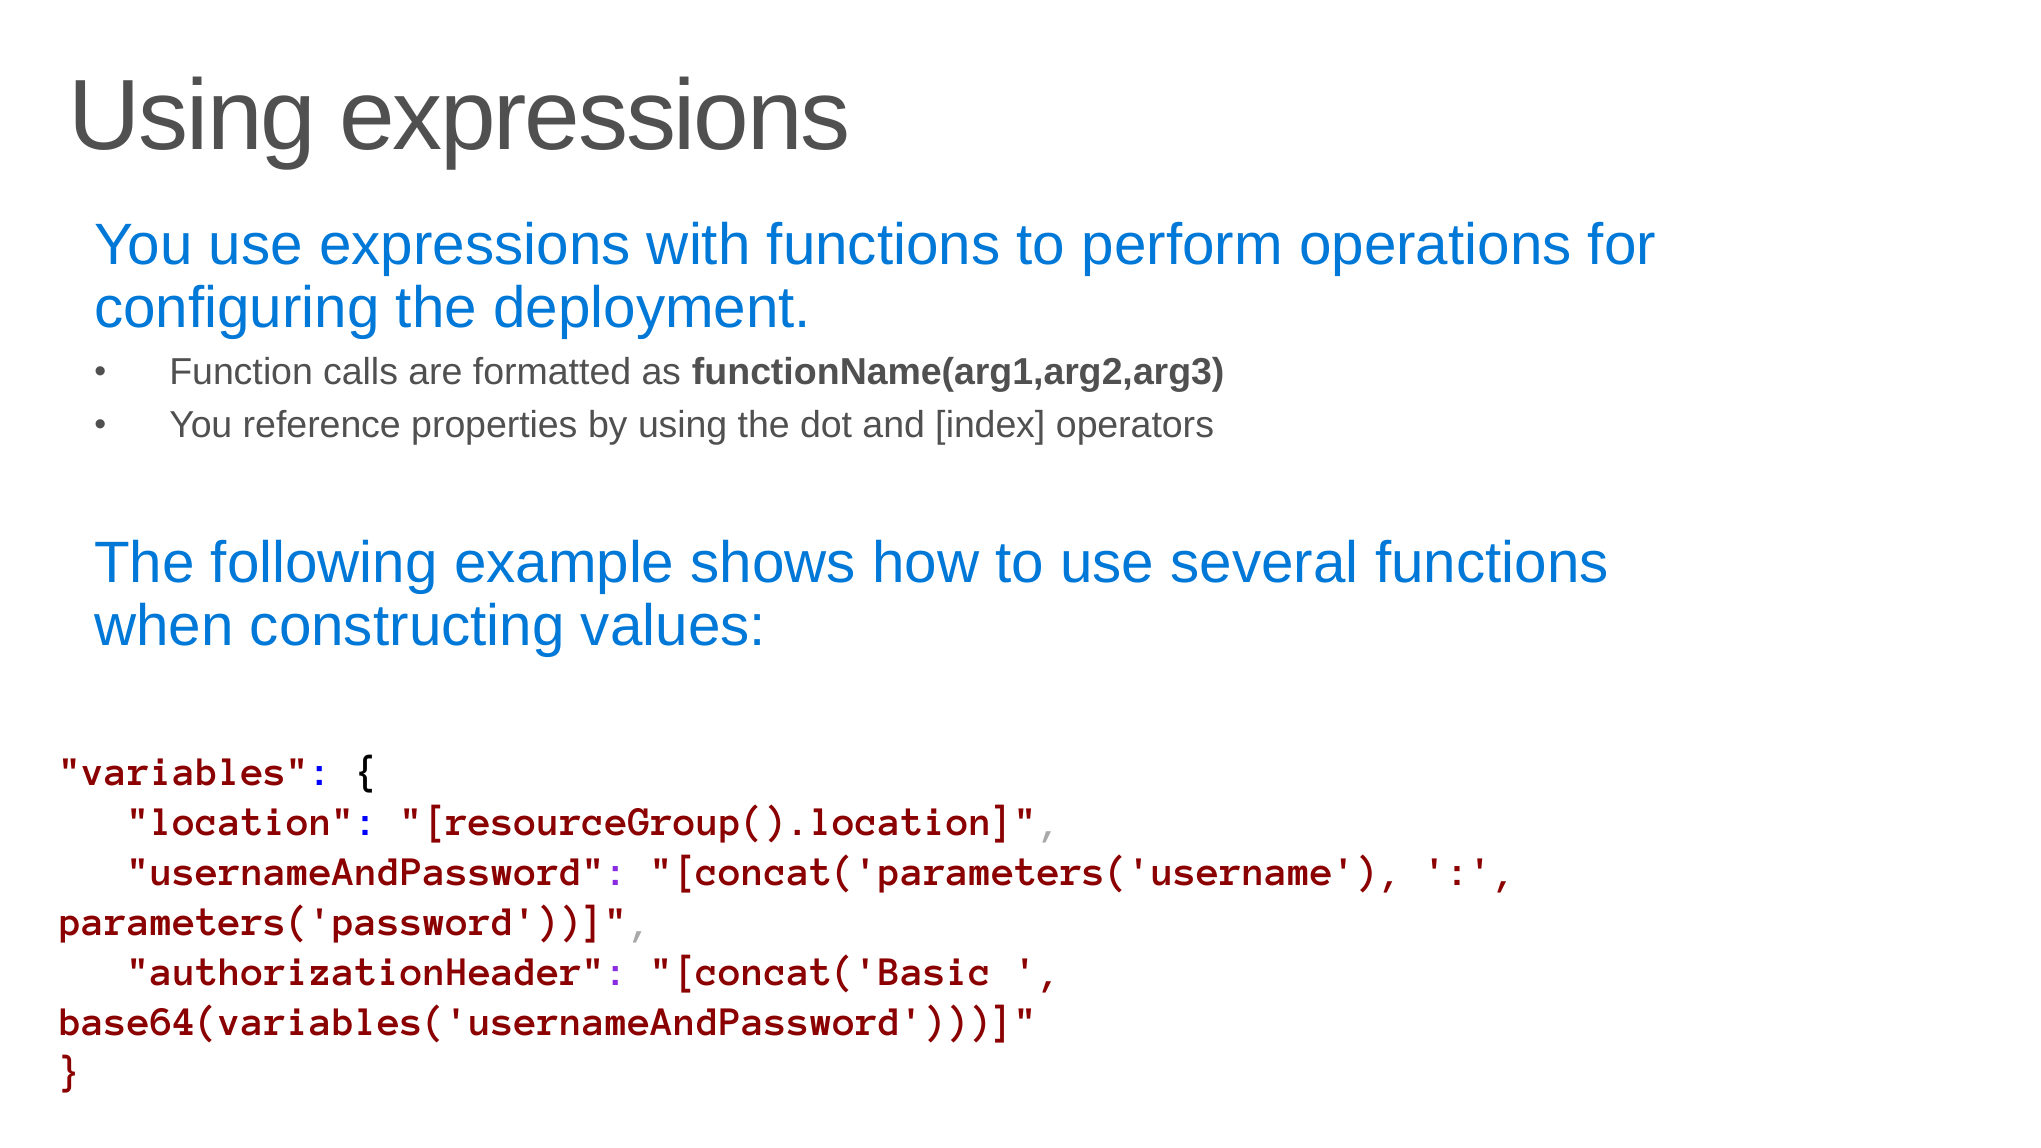

# Using expressions
You use expressions with functions to perform operations for configuring the deployment.
Function calls are formatted as functionName(arg1,arg2,arg3)
You reference properties by using the dot and [index] operators

The following example shows how to use several functions when constructing values:

"variables": {
   "location": "[resourceGroup().location]",
   "usernameAndPassword": "[concat('parameters('username'), ':', parameters('password'))]",
   "authorizationHeader": "[concat('Basic ', base64(variables('usernameAndPassword')))]"
}